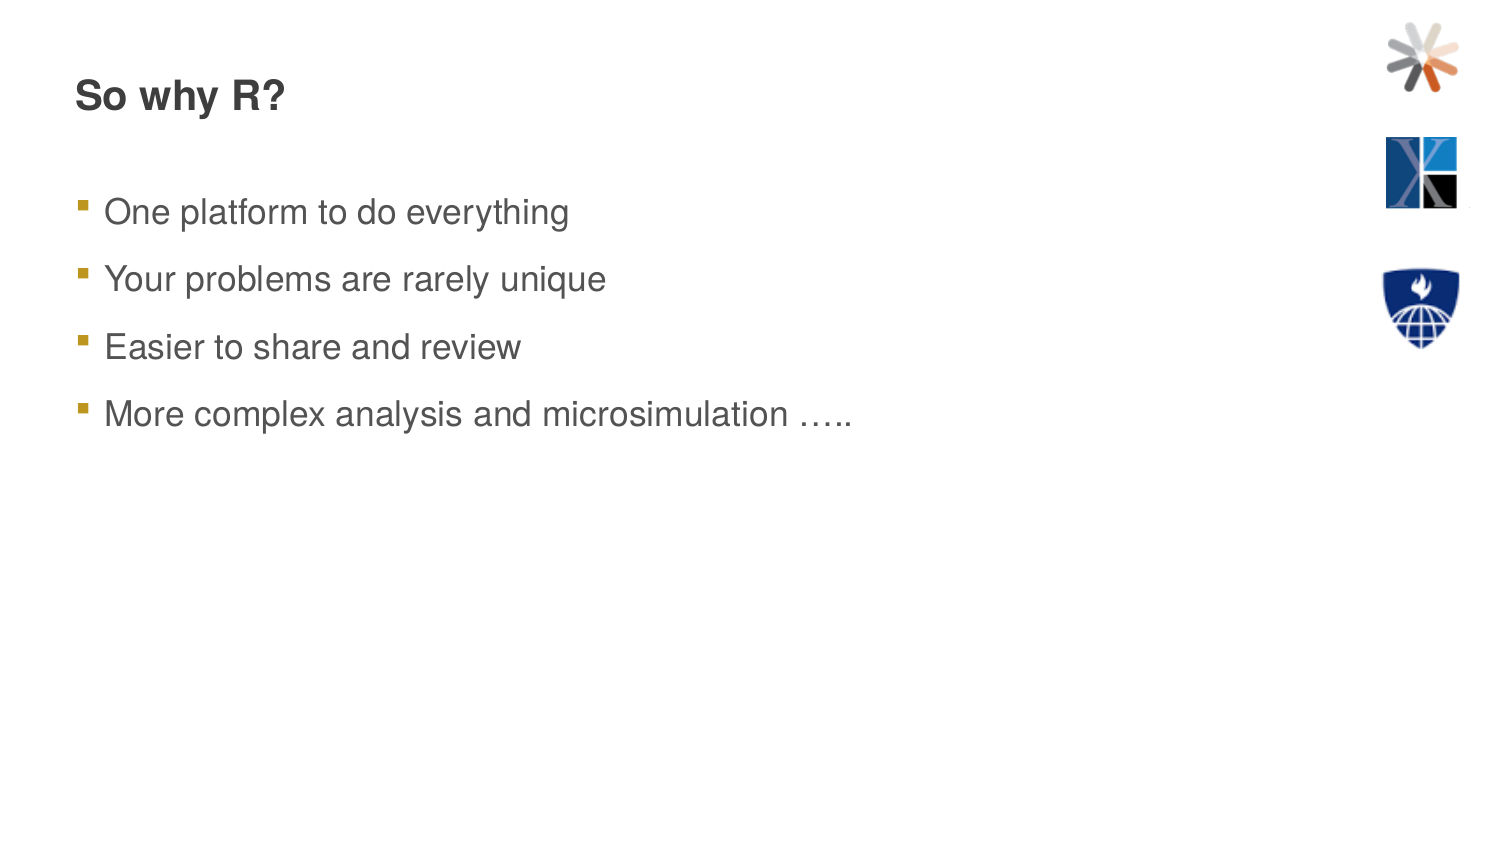

# So why R?
One platform to do everything
Your problems are rarely unique
Easier to share and review
More complex analysis and microsimulation …..